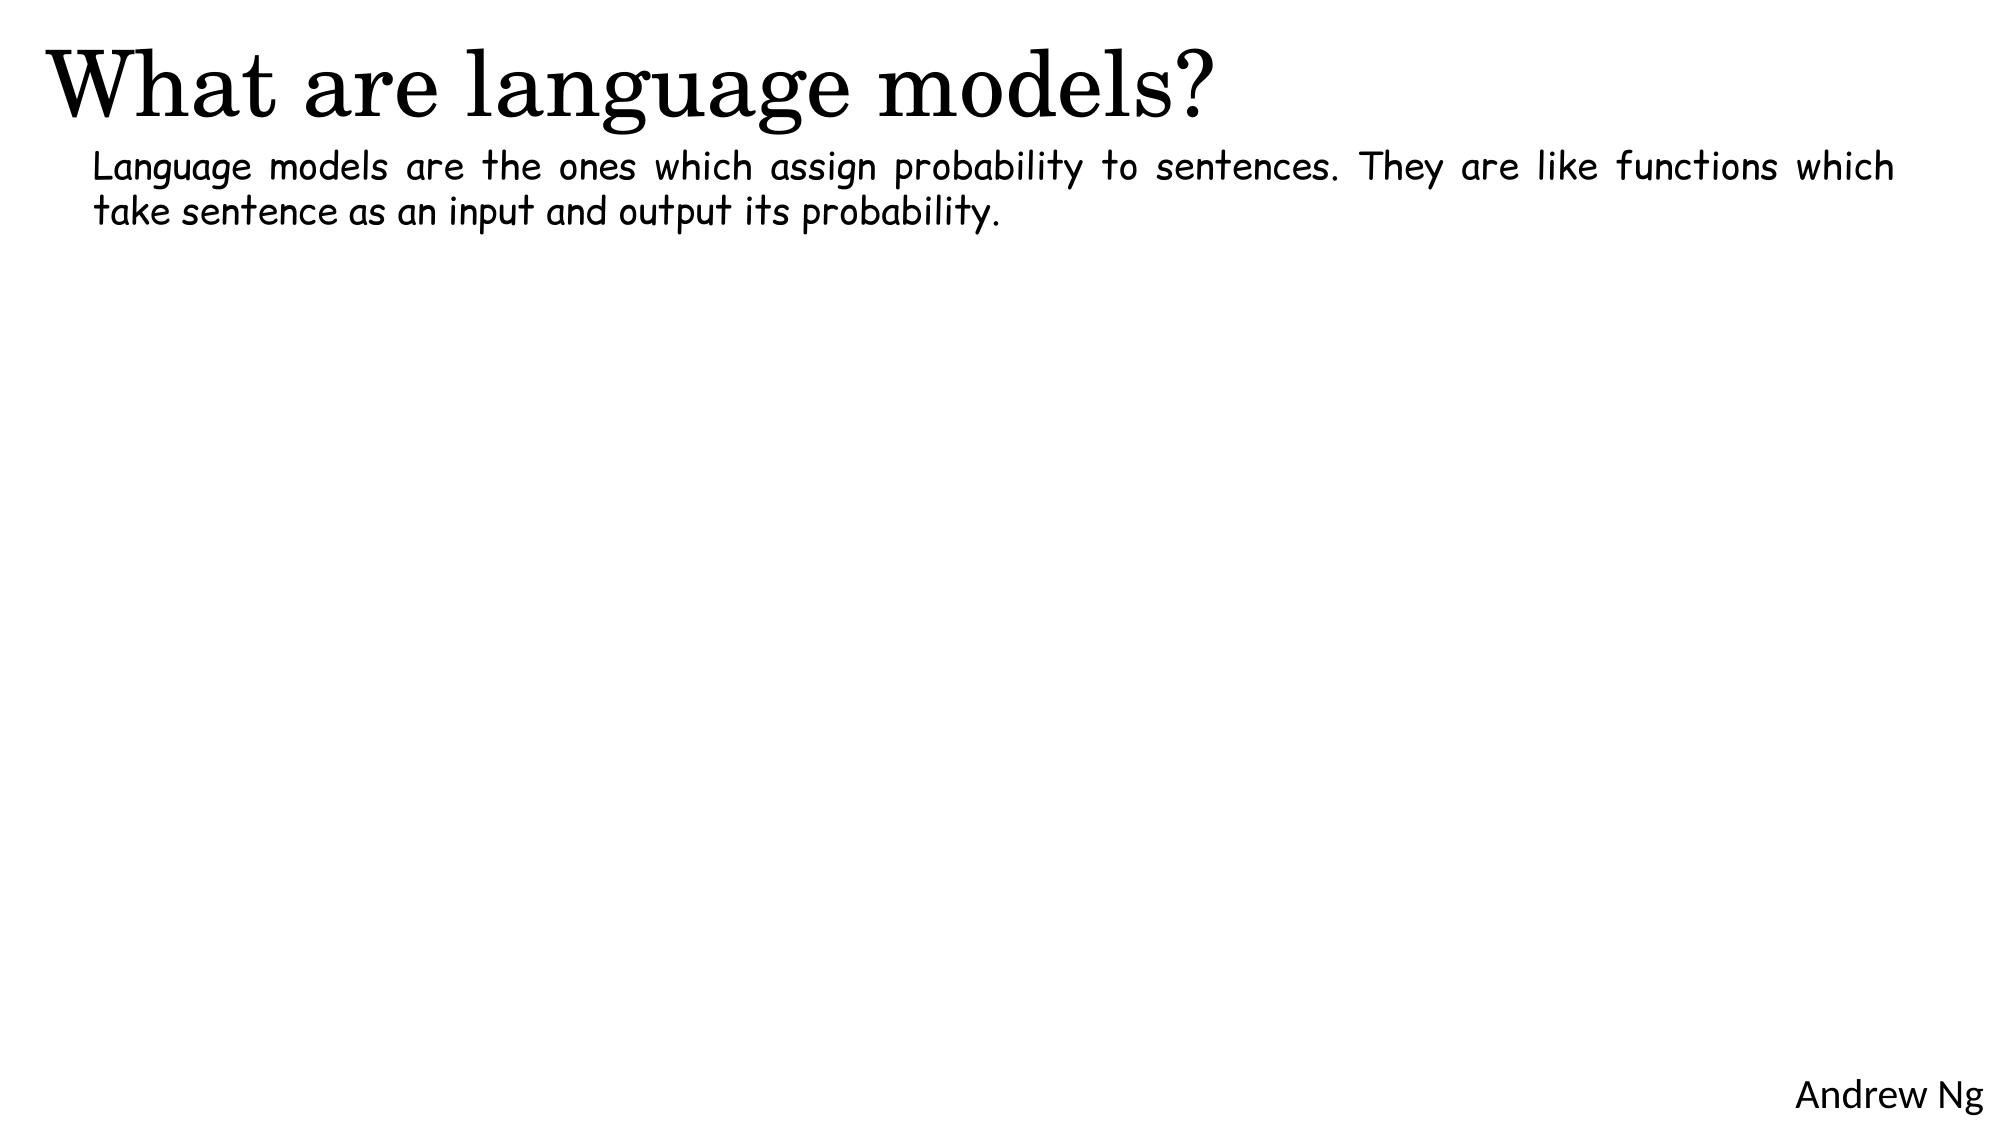

# What are language models?
Language models are the ones which assign probability to sentences. They are like functions which take sentence as an input and output its probability.